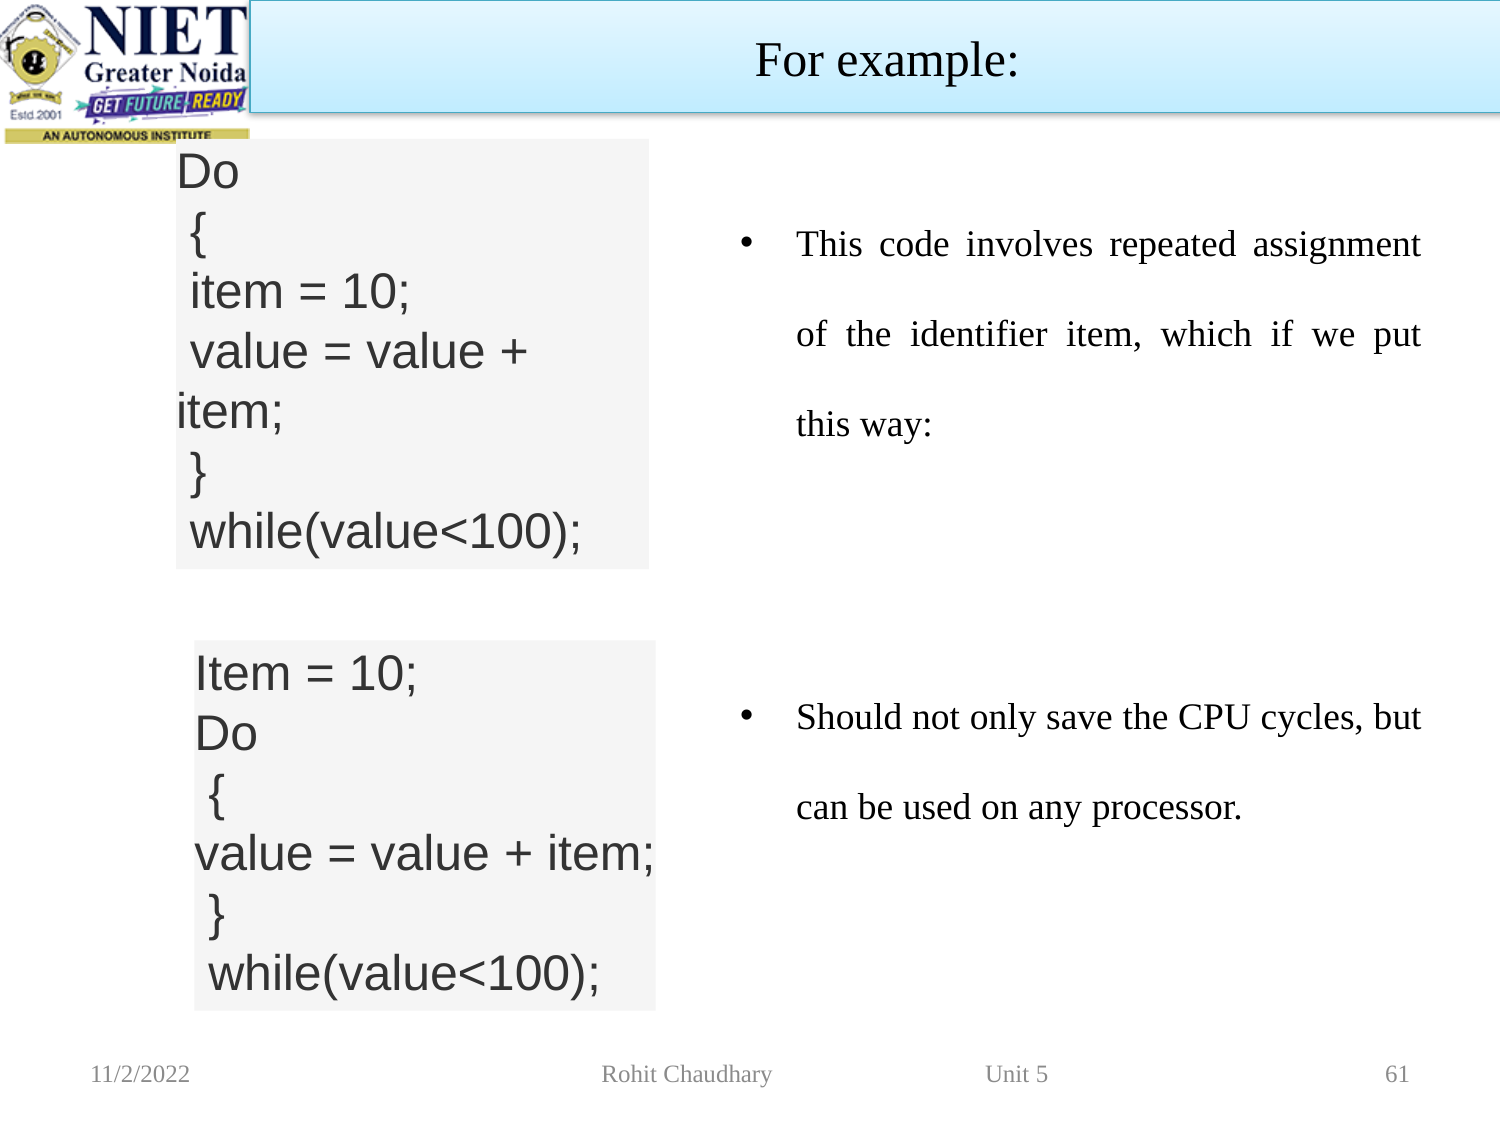

For example:
Do
 {
 item = 10;
 value = value + item;
 }
 while(value<100);
This code involves repeated assignment of the identifier item, which if we put this way:

Should not only save the CPU cycles, but can be used on any processor.
Item = 10;
Do
 {
value = value + item;
 }
 while(value<100);
11/2/2022
Rohit Chaudhary                                  Unit 5
61